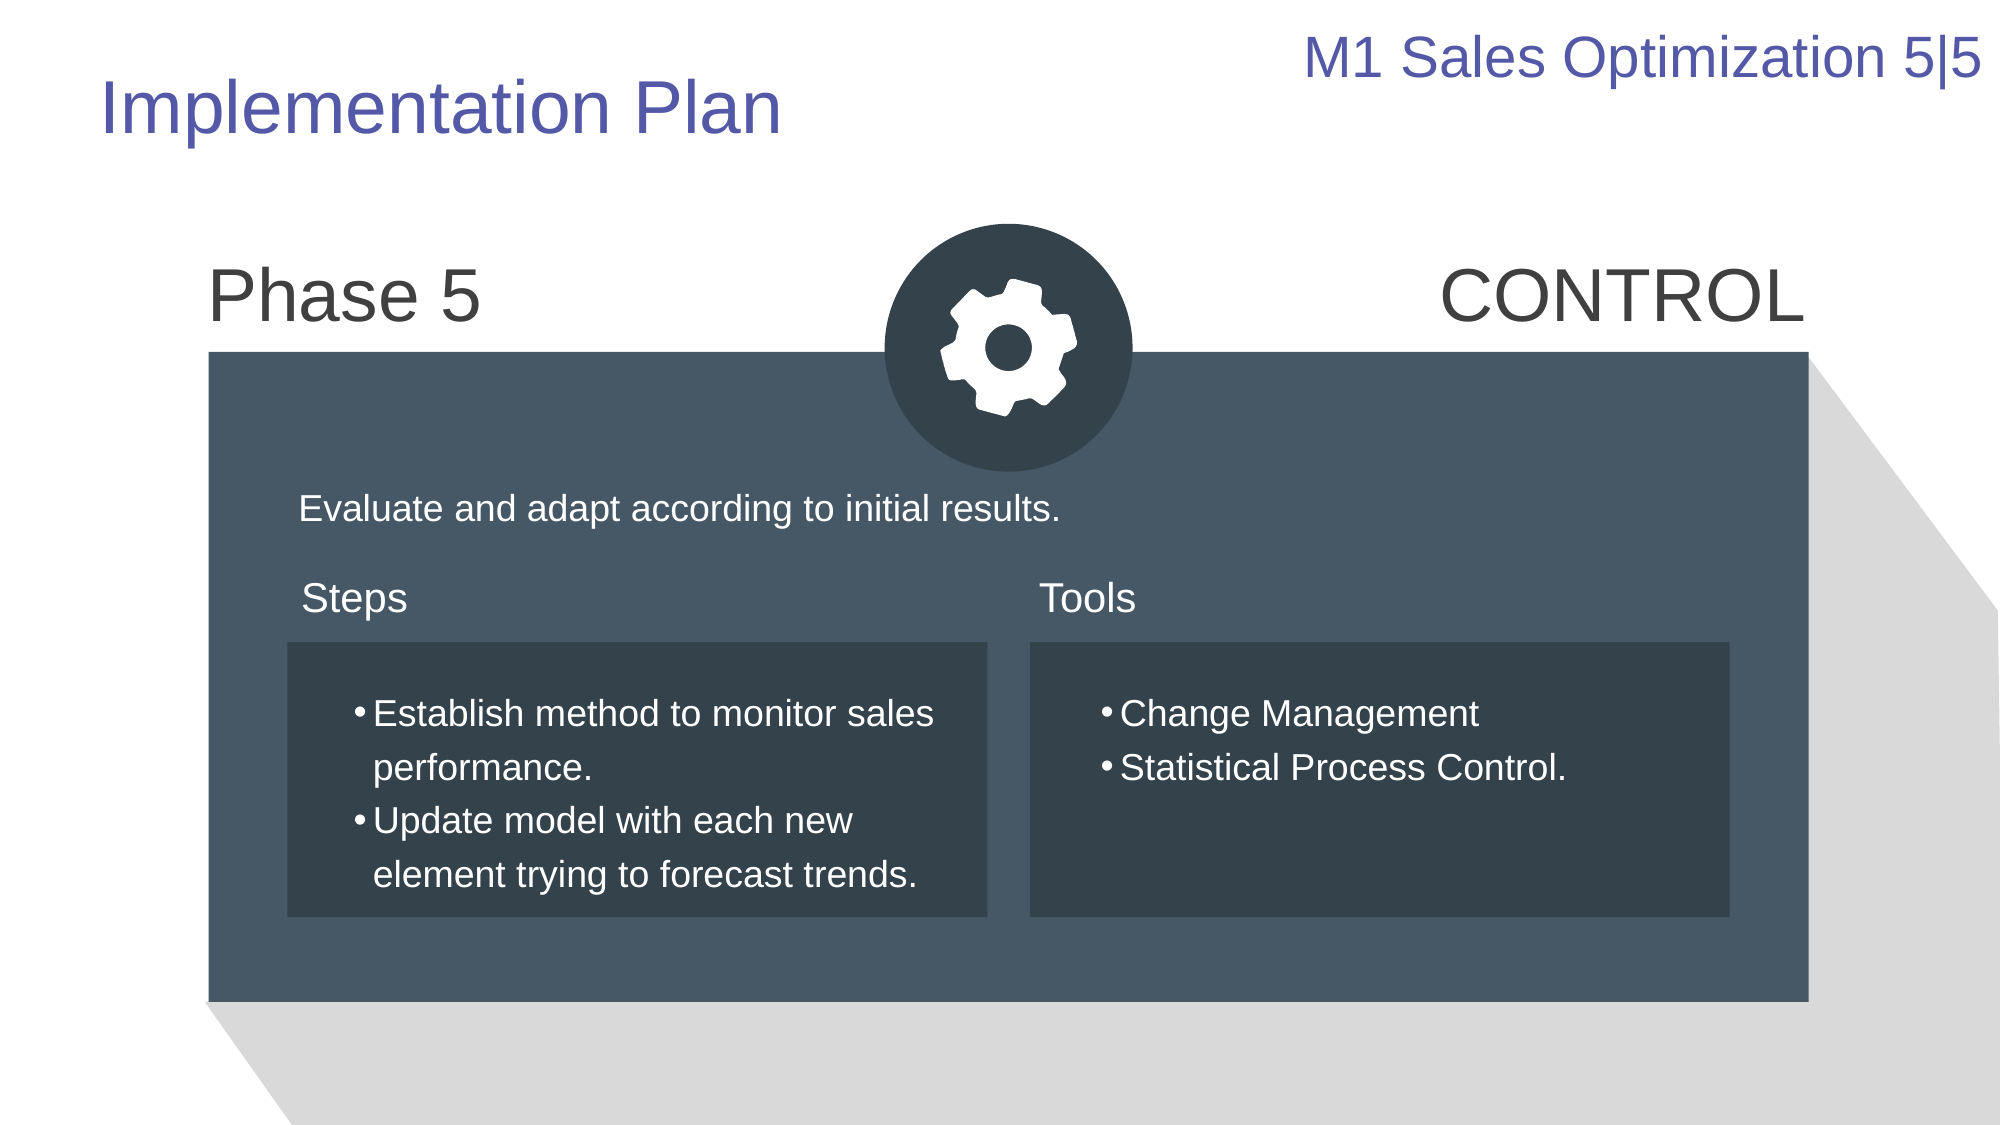

M1 Sales Optimization 5|5
# Implementation Plan

Phase 5
CONTROL

Evaluate and adapt according to initial results.
Steps
Tools

Establish method to monitor sales performance.
Update model with each new element trying to forecast trends.
Change Management
Statistical Process Control.